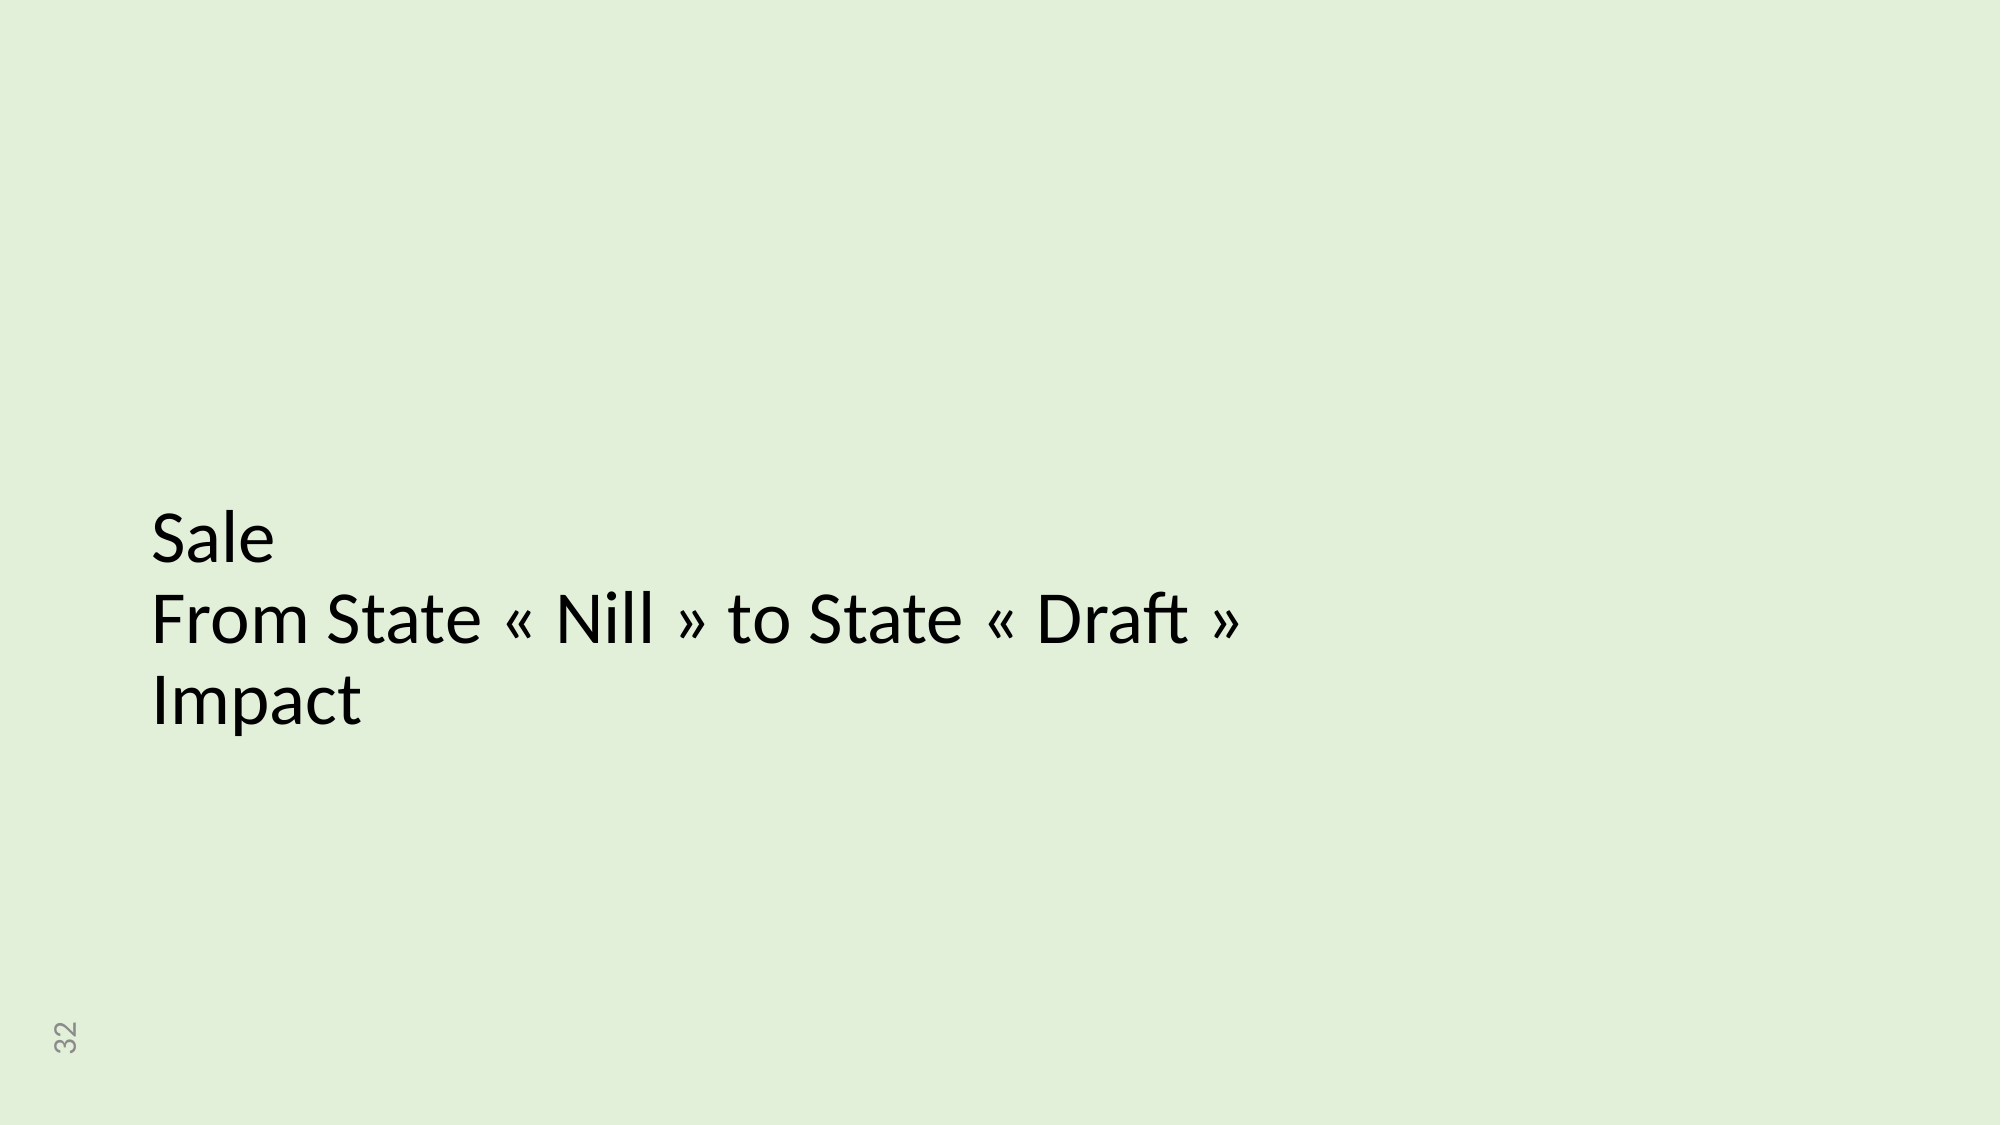

# Sale From State « Nill » to State « Draft » Impact

32